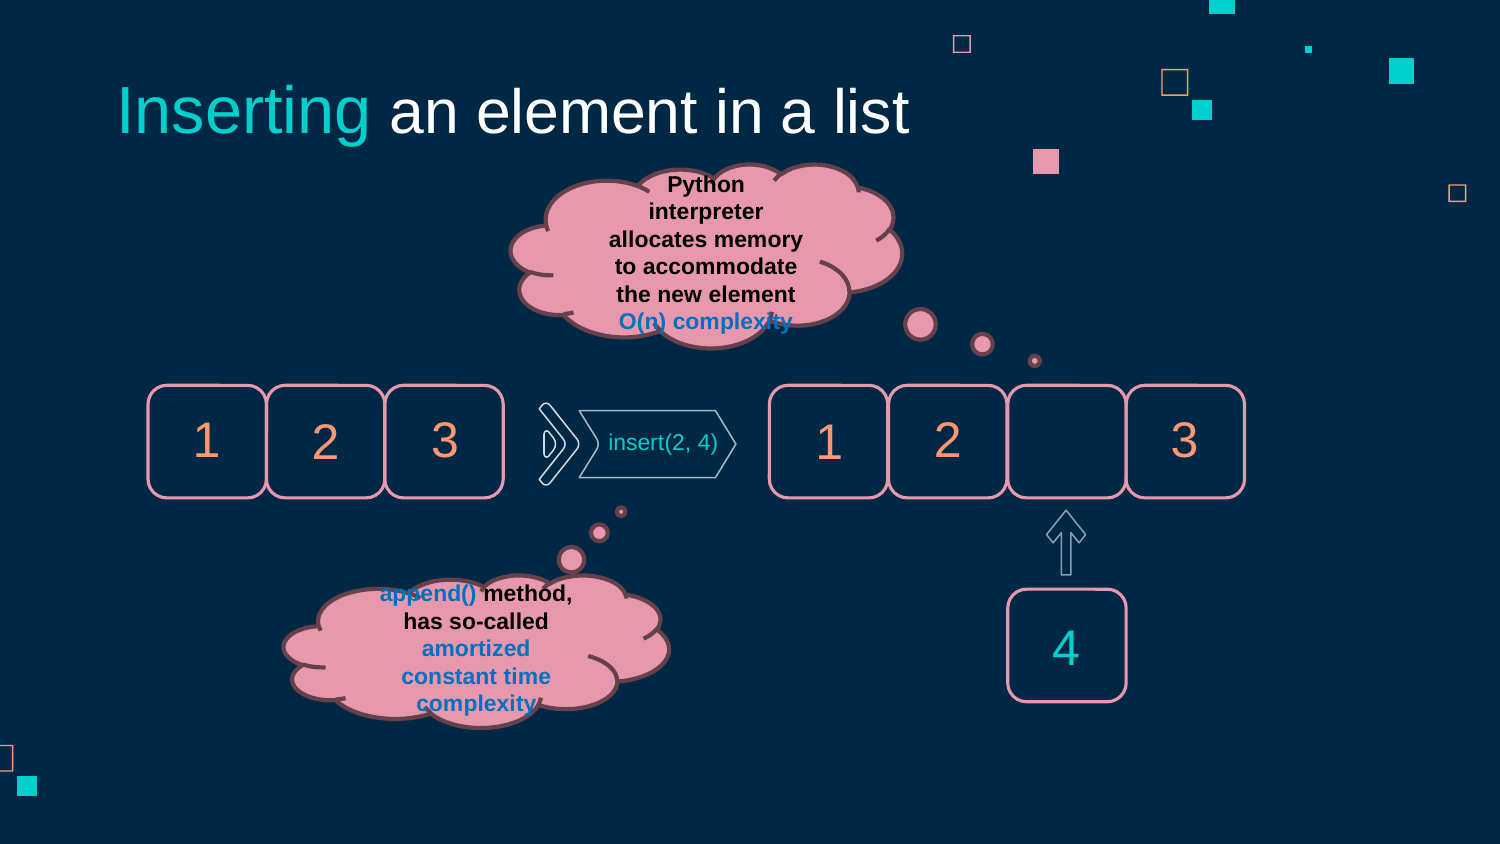

# Inserting an element in a list
Python interpreter allocates memory to accommodate the new element
O(n) complexity

3
3
2
1
1
2

insert(2, 4)

4
append() method, has so-called amortized constant time complexity